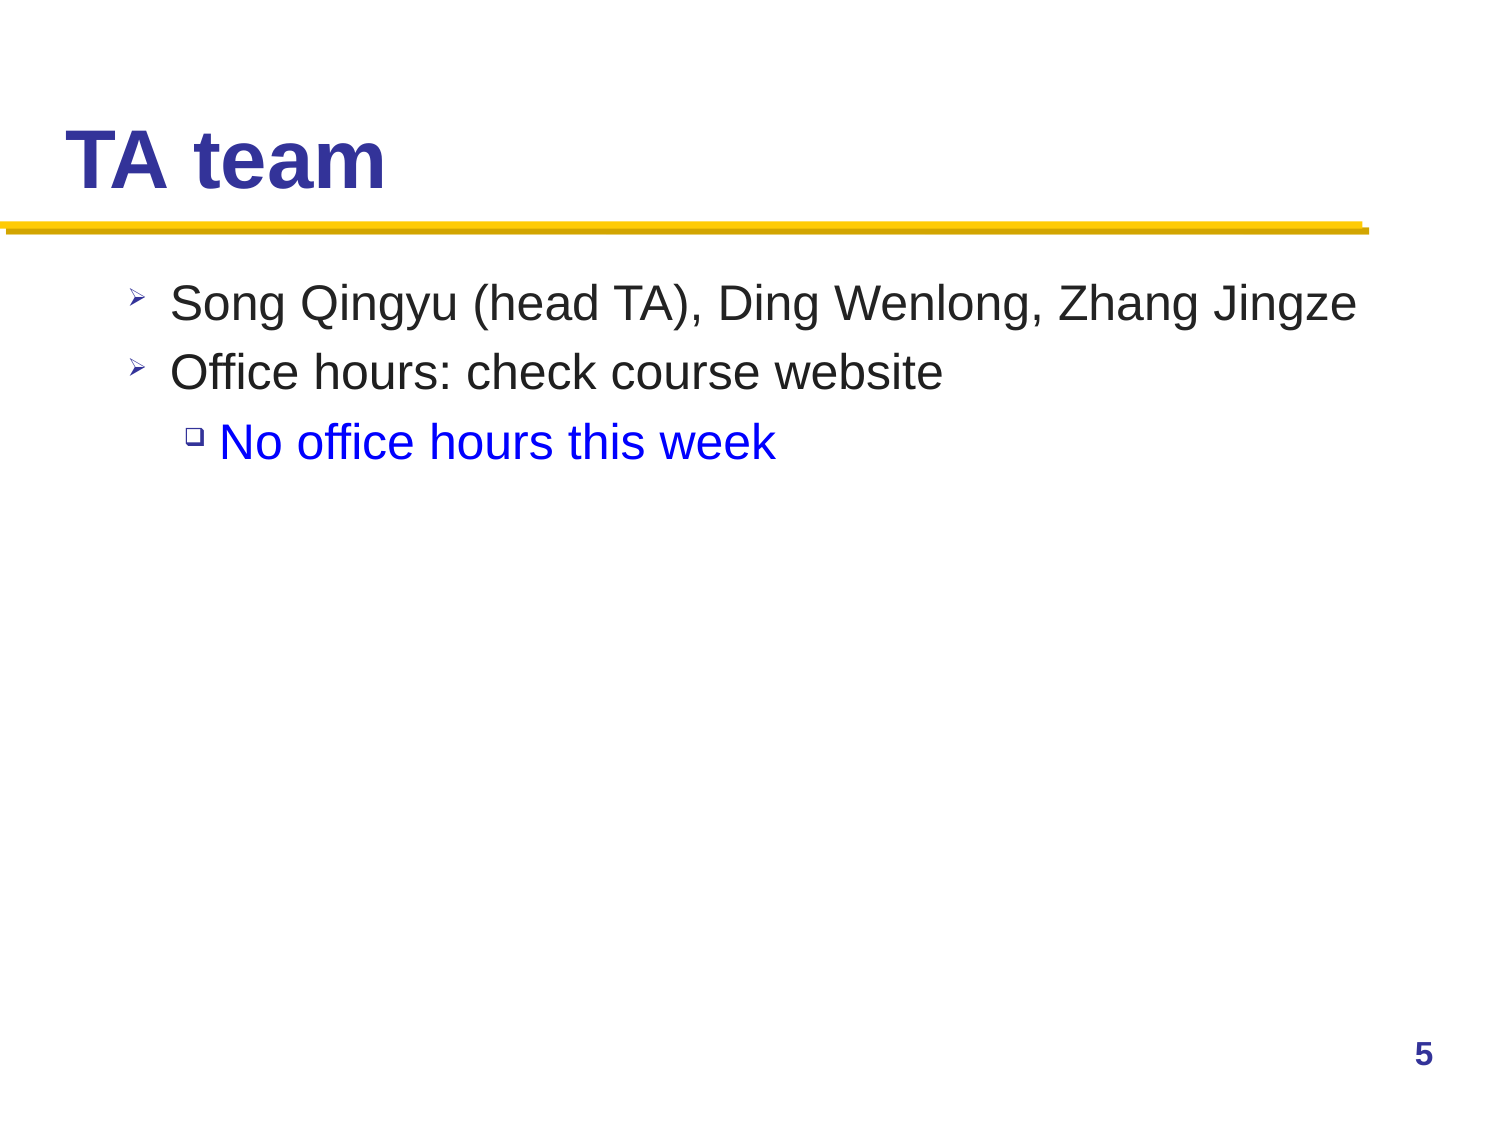

# TA team
Song Qingyu (head TA), Ding Wenlong, Zhang Jingze
Office hours: check course website
No office hours this week
5